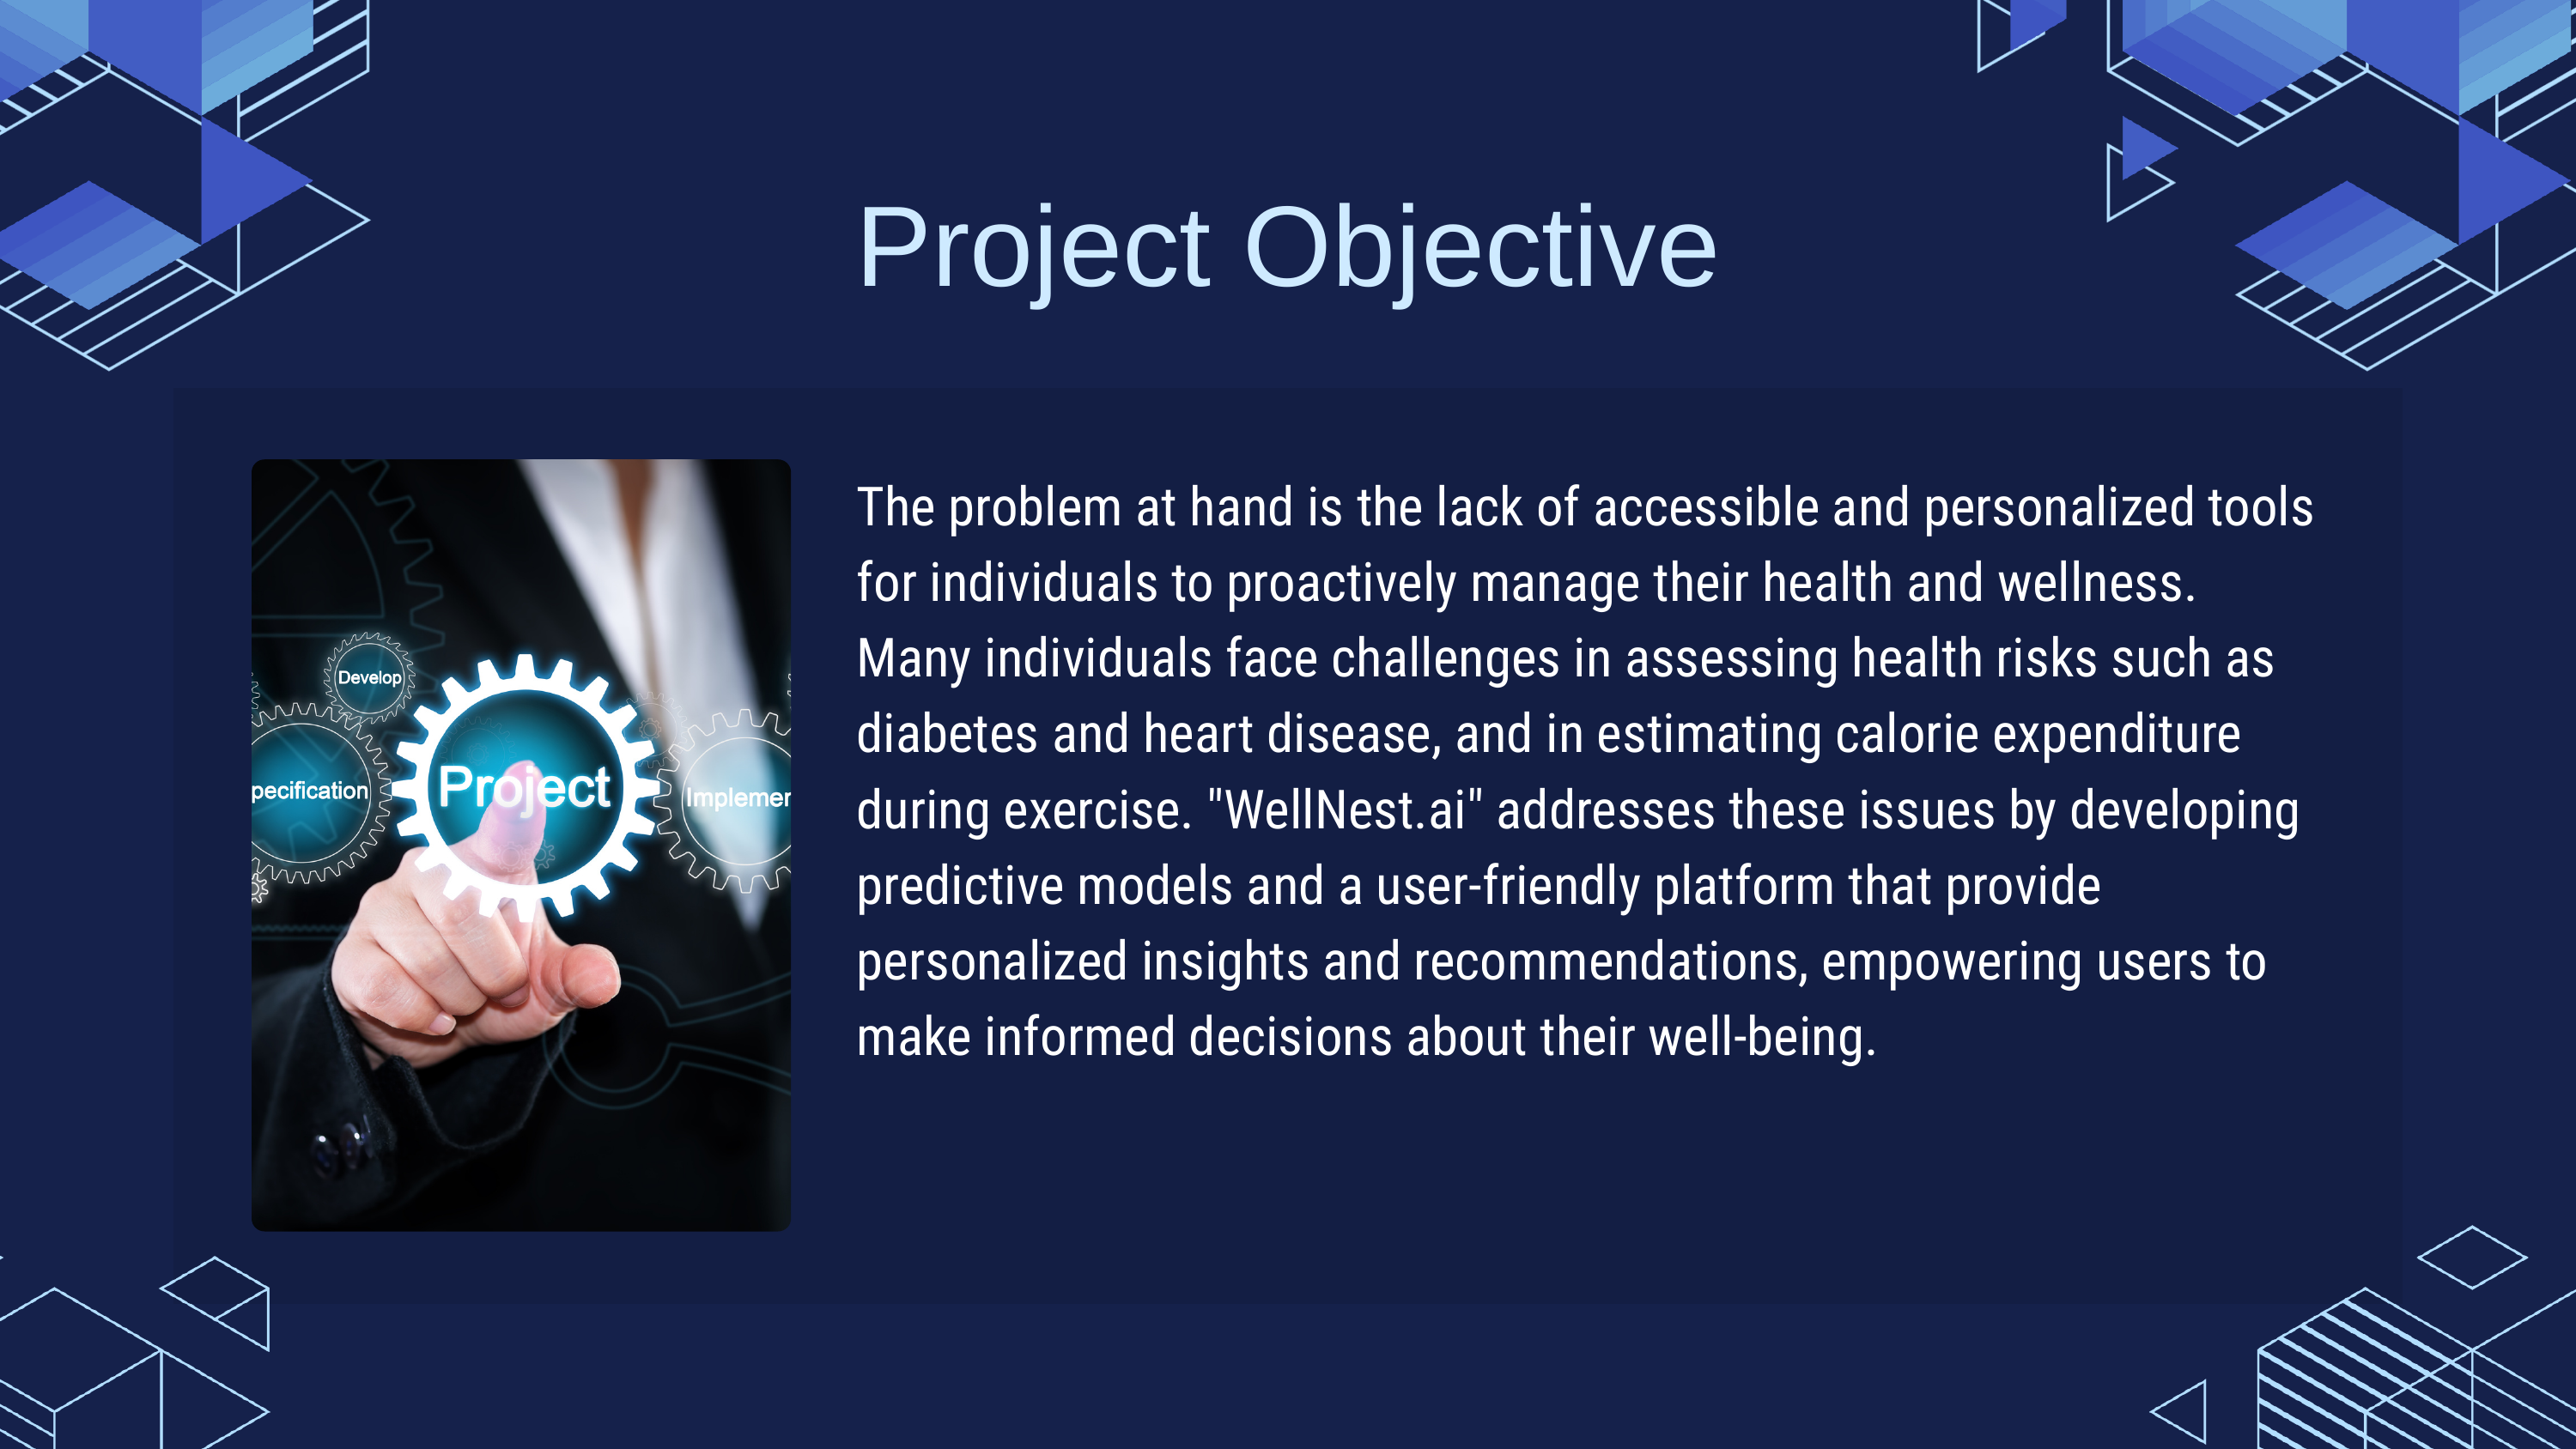

Project Objective

The problem at hand is the lack of accessible and personalized tools for individuals to proactively manage their health and wellness.
Many individuals face challenges in assessing health risks such as diabetes and heart disease, and in estimating calorie expenditure during exercise. "WellNest.ai" addresses these issues by developing predictive models and a user-friendly platform that provide personalized insights and recommendations, empowering users to make informed decisions about their well-being.